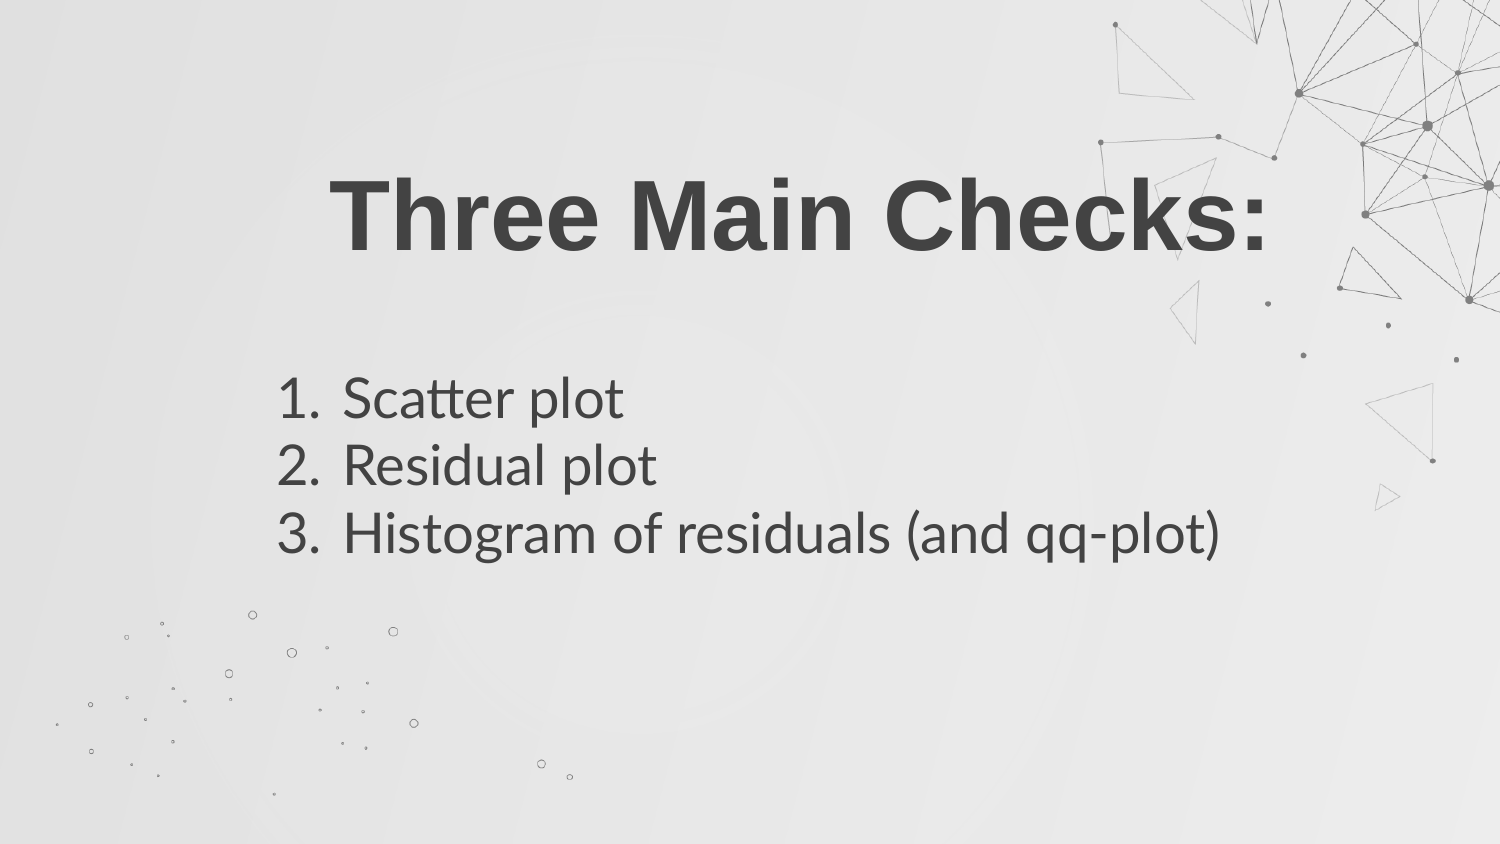

Three Main Checks:
Scatter plot
Residual plot
Histogram of residuals (and qq-plot)